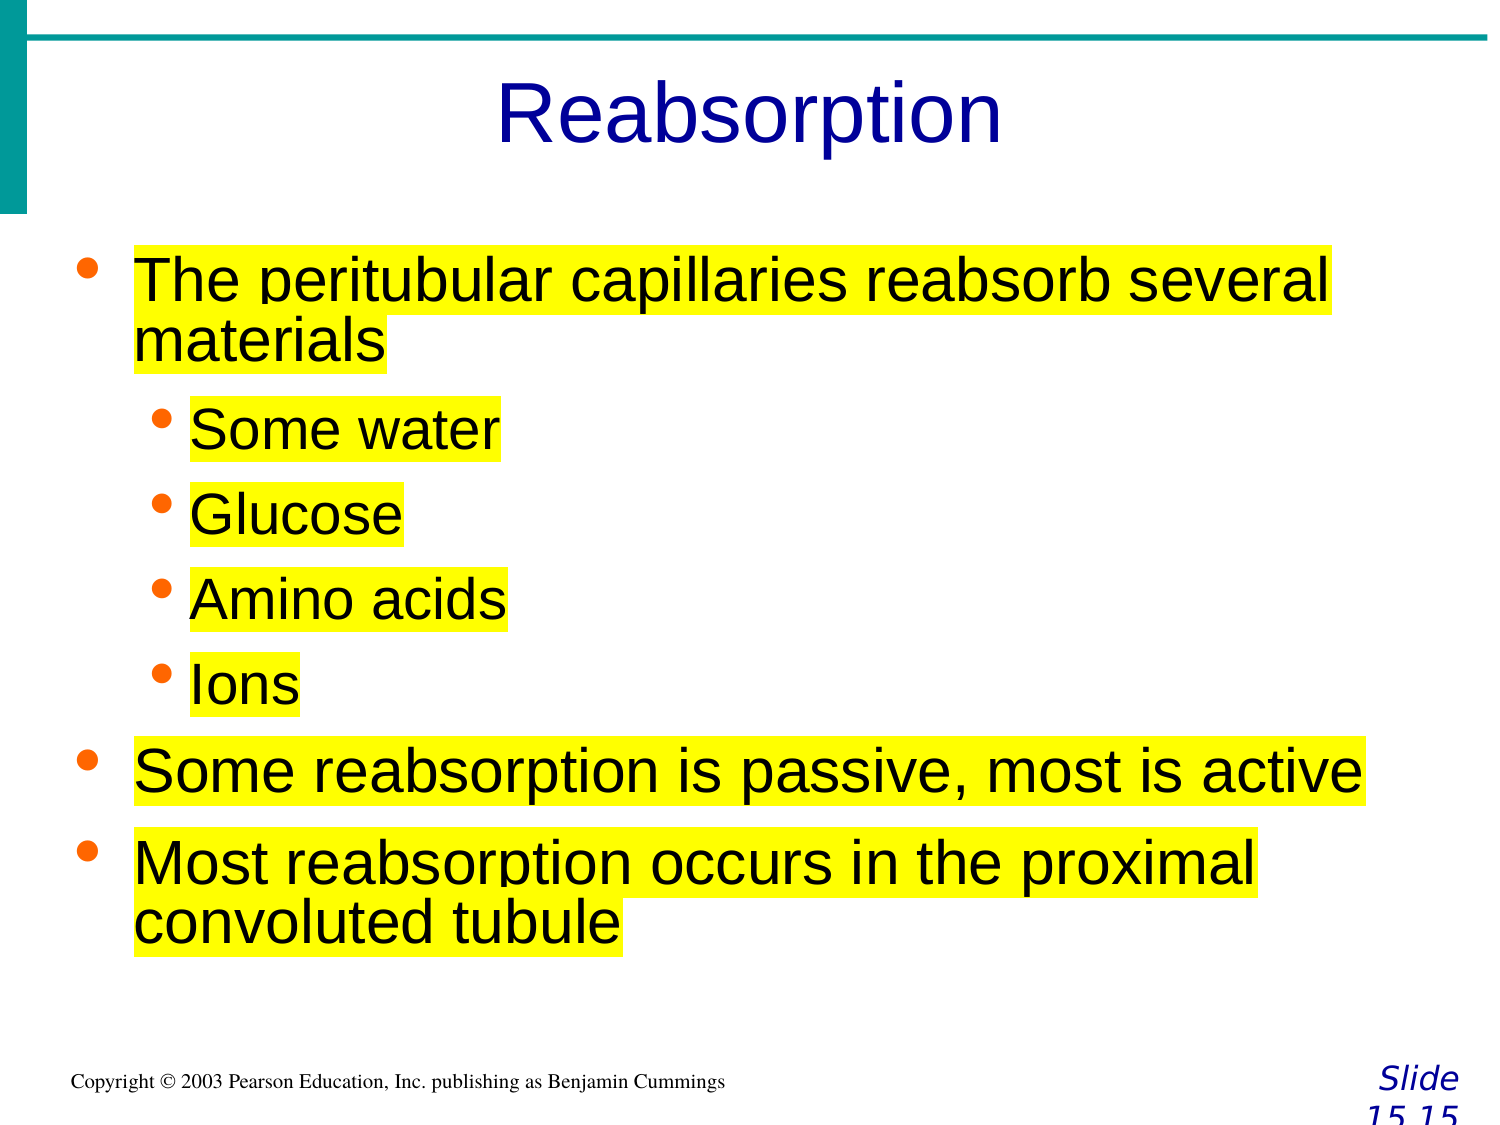

Reabsorption
The peritubular capillaries reabsorb several materials
Some water
Glucose
Amino acids
Ions
Some reabsorption is passive, most is active
Most reabsorption occurs in the proximal convoluted tubule
Slide 15.15
Copyright © 2003 Pearson Education, Inc. publishing as Benjamin Cummings